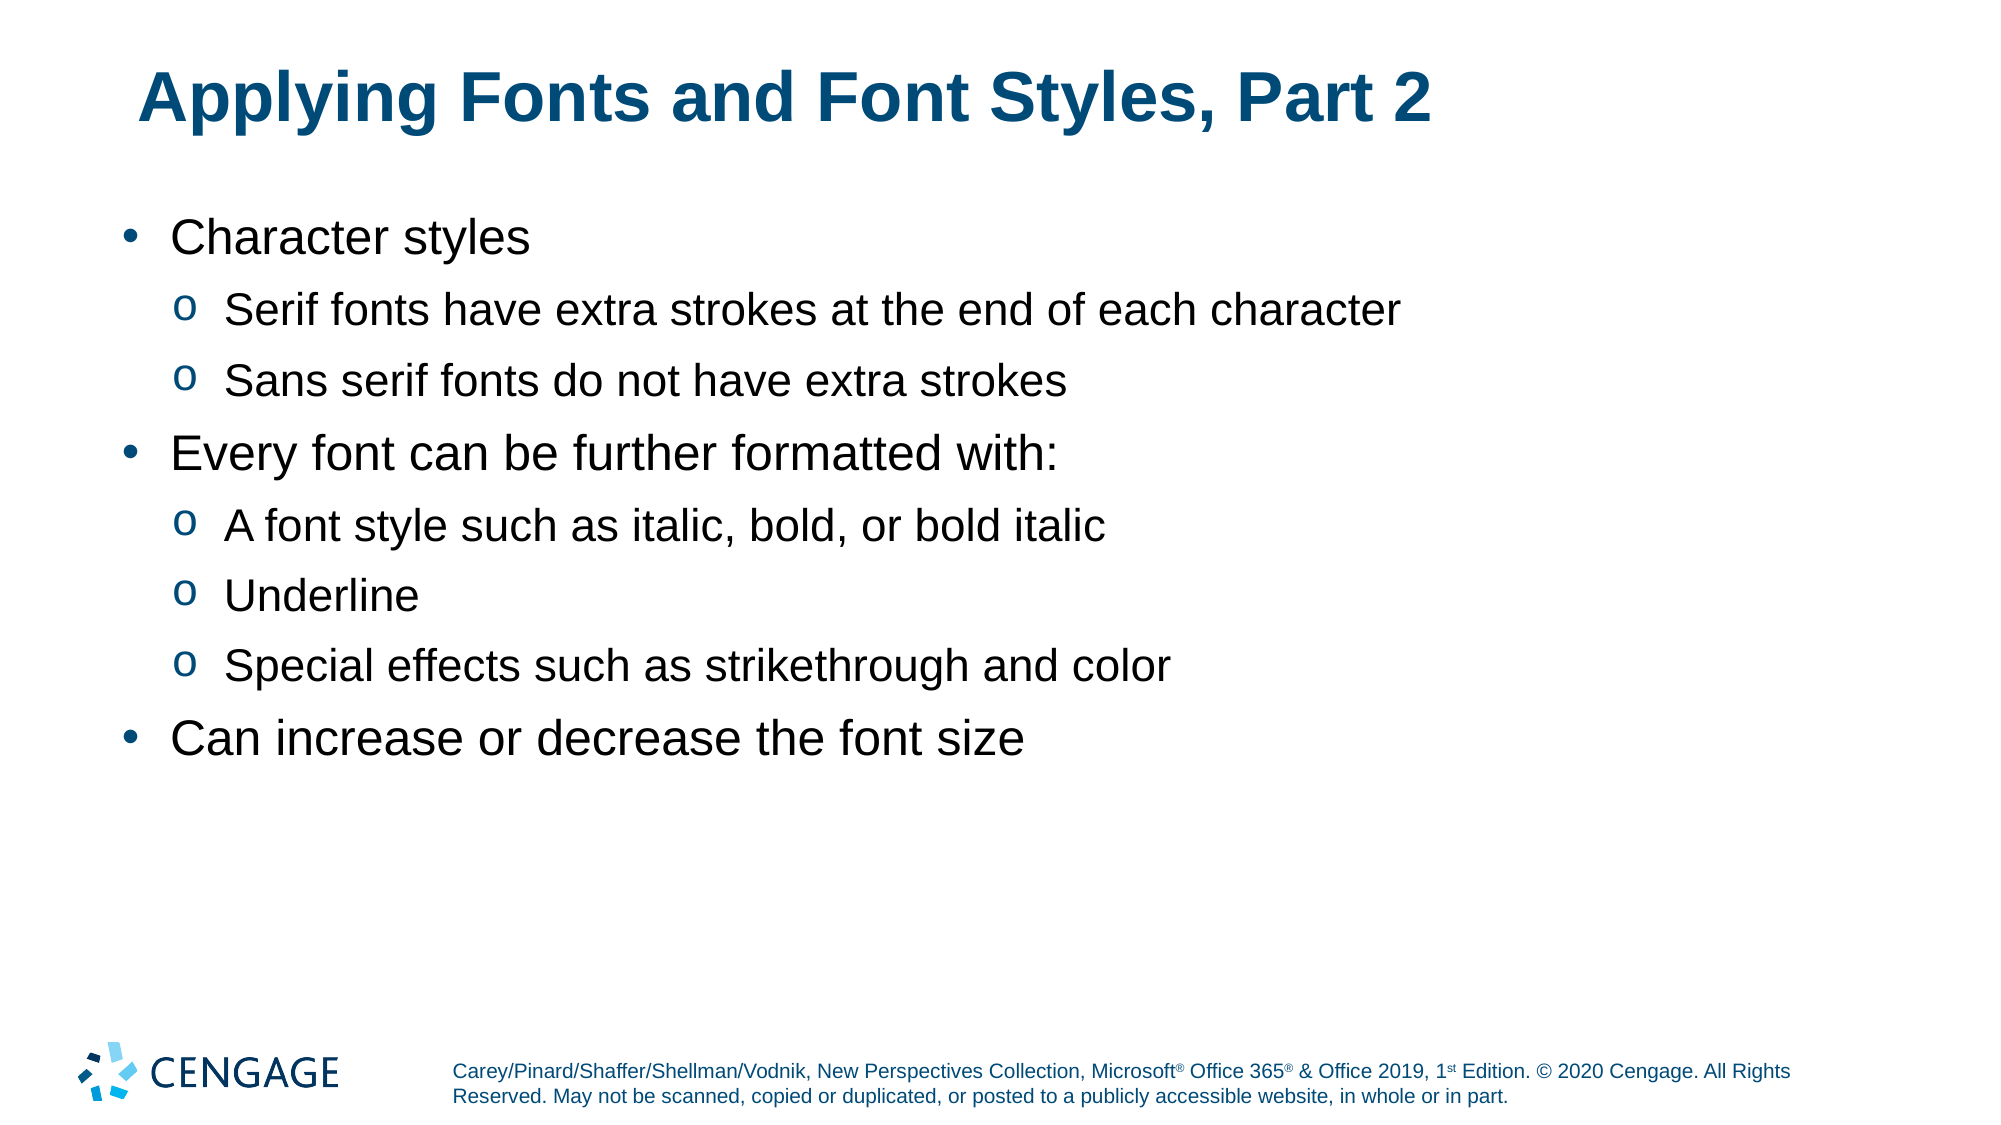

# Applying Fonts and Font Styles, Part 2
Character styles
Serif fonts have extra strokes at the end of each character
Sans serif fonts do not have extra strokes
Every font can be further formatted with:
A font style such as italic, bold, or bold italic
Underline
Special effects such as strikethrough and color
Can increase or decrease the font size